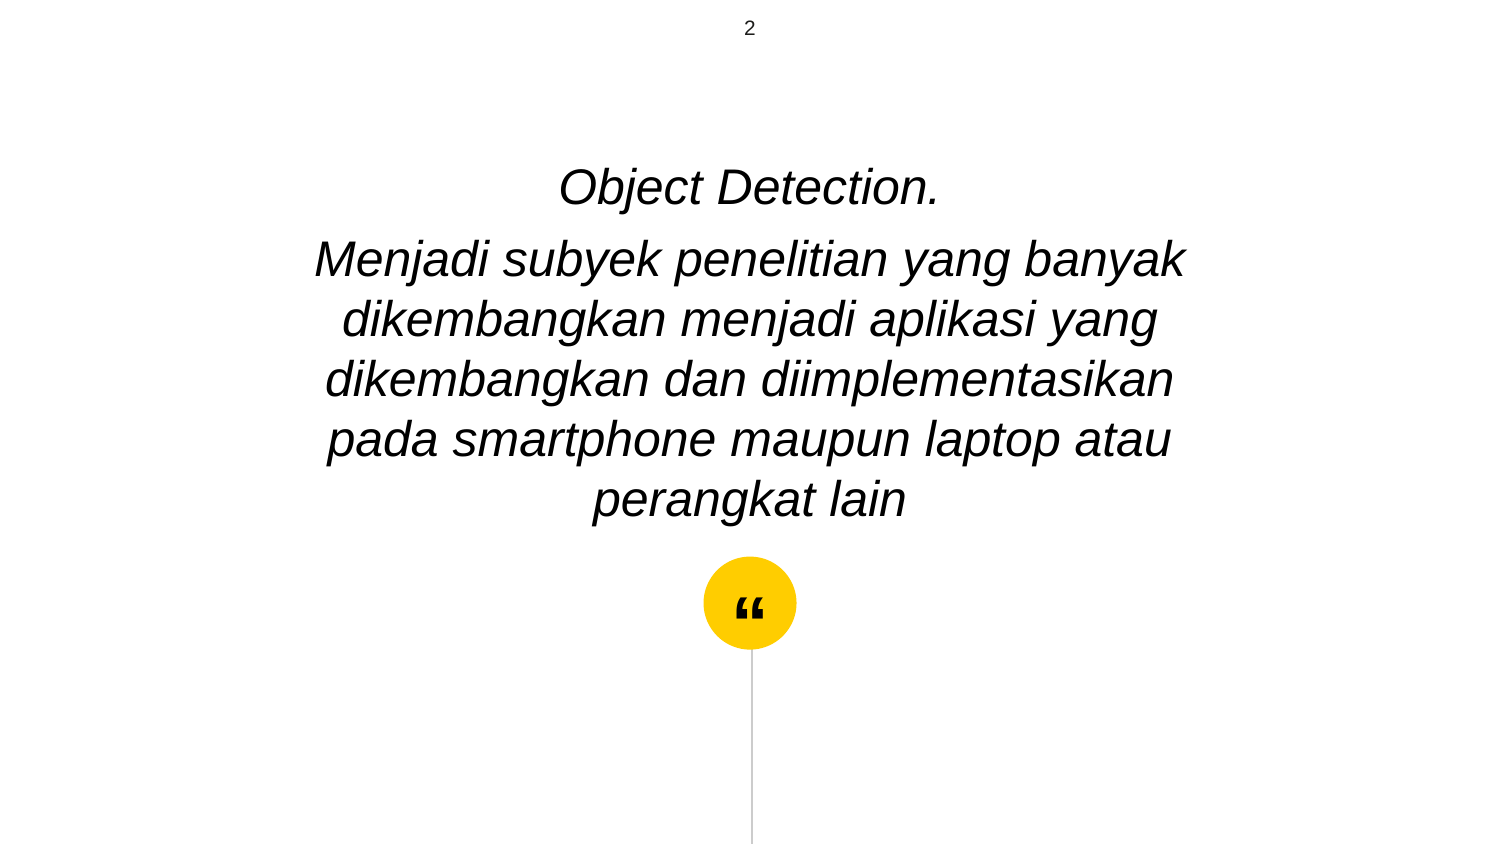

2
Object Detection.
Menjadi subyek penelitian yang banyak dikembangkan menjadi aplikasi yang dikembangkan dan diimplementasikan pada smartphone maupun laptop atau perangkat lain